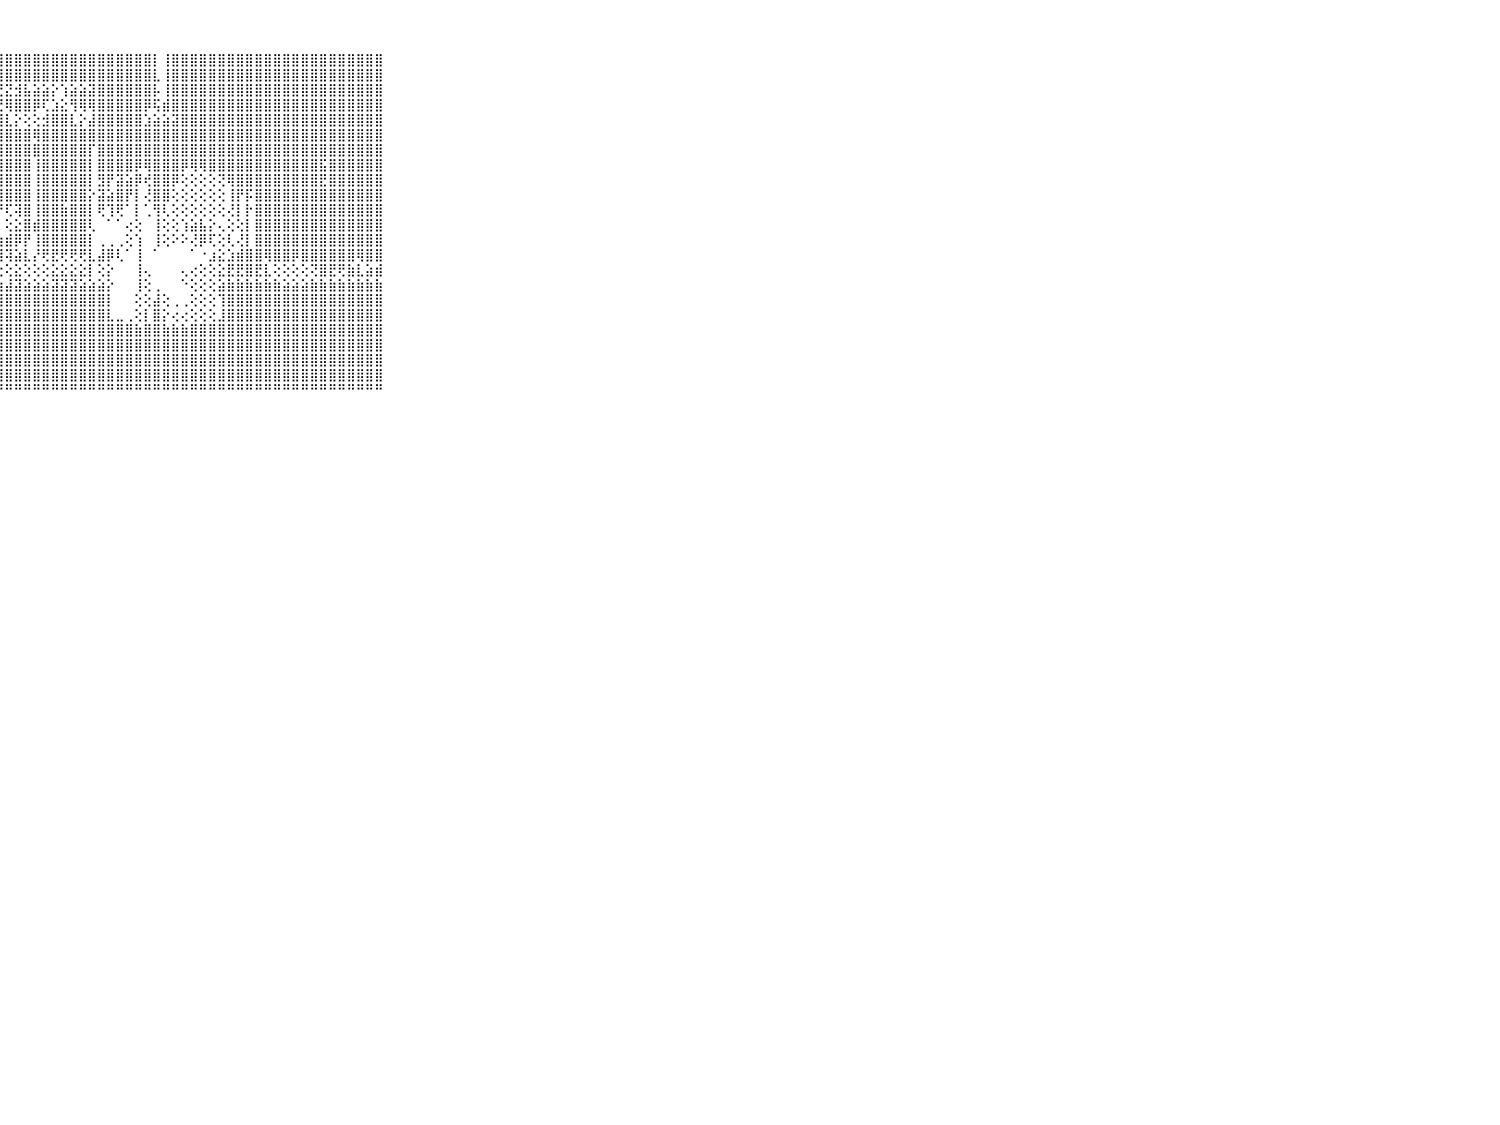

⠀⠀⠀⠀⠀⠀⠀⠀⠀⠀⠀⢱⣿⣿⣿⣿⣿⣿⣿⣿⣿⣿⣿⣿⣿⣿⣿⣿⣿⣿⣿⣿⣿⣿⣿⣿⣿⣿⣿⣿⣿⣿⣿⣿⡇⢸⣿⣿⣿⣿⣿⣿⣿⣿⣿⣿⣿⣿⣿⣿⣿⣿⣿⣿⣿⣿⣿⣿⣿⠀⠀⠀⠀⠀⠀⠀⠀⠀⠀⠀⠀
⠀⠀⠀⠀⠀⠀⠀⠀⠀⠀⠀⢸⣿⣿⣿⣿⣿⣿⣿⣿⣿⣿⣿⣿⣿⣿⣿⣿⣿⣿⣿⣿⣿⣿⣿⣿⣿⣿⣿⣿⣿⣿⣿⣿⣇⢸⣿⣿⣿⣿⣿⣿⣿⣿⣿⣿⣿⣿⣿⣿⣿⣿⣿⣿⣿⣿⣿⣿⣿⠀⠀⠀⠀⠀⠀⠀⠀⠀⠀⠀⠀
⠀⠀⠀⠀⠀⠀⠀⠀⠀⠀⠀⢸⣿⣿⣿⣿⣿⢟⢝⢝⢝⢝⣝⣝⣿⣝⣝⢝⣝⣺⣧⣵⣵⡕⢱⣵⣵⣽⣿⣿⣿⣿⣿⣿⡧⢸⣿⣿⣿⣿⣿⣿⣿⣿⣿⣿⣿⣿⣿⣿⣿⣿⣿⣿⣿⣿⣿⣿⣿⠀⠀⠀⠀⠀⠀⠀⠀⠀⠀⠀⠀
⠀⠀⠀⠀⠀⠀⠀⠀⠀⠀⠀⢸⣿⣿⣿⣿⣿⣱⣿⢟⢕⢻⣿⣿⣿⡿⢕⣜⢿⣿⣿⡿⢏⣱⣕⢻⢿⢿⣿⣿⣿⣿⣿⡿⢯⣾⣿⣿⣿⣿⣿⣿⣿⣿⣿⣿⣿⣿⣿⣿⣿⣿⣿⣿⣿⣿⣿⣿⣿⠀⠀⠀⠀⠀⠀⠀⠀⠀⠀⠀⠀
⠀⠀⠀⠀⠀⠀⠀⠀⠀⠀⠀⢸⣿⣿⣿⣿⣿⢝⢕⢵⣿⣷⢕⢕⢕⣱⣿⣿⣇⡕⢕⢕⣺⣿⣿⣇⡕⣼⣿⣿⣿⣿⣿⣱⣵⣵⣽⣿⣿⣿⣿⣿⣿⣿⣿⣿⣿⣿⣿⣿⣿⣿⣿⣿⣿⣿⣿⣿⣿⠀⠀⠀⠀⠀⠀⠀⠀⠀⠀⠀⠀
⠀⠀⠀⠀⠀⠀⠀⠀⠀⠀⠀⣸⣿⣿⣿⣿⣿⣱⣷⣿⣿⣿⣿⡷⢵⣿⣿⣿⣿⣿⣿⢿⣿⣿⣿⣿⣿⣿⣿⣿⣿⣿⣿⣿⣿⣿⣿⣿⣿⣿⣿⣿⣿⣿⣿⣿⣿⣿⣿⣿⣿⣿⣿⣿⣿⣿⣿⣿⣿⠀⠀⠀⠀⠀⠀⠀⠀⠀⠀⠀⠀
⠀⠀⠀⠀⠀⠀⠀⠀⠀⠀⠀⢝⣿⣿⣿⣿⣿⢝⢹⣿⣿⣿⣿⣿⢹⣿⣿⣿⣿⣿⣿⣿⣿⣿⣿⣿⣿⡏⣿⣿⣿⣿⣿⣿⣿⣿⣿⣿⣿⣿⣿⣿⣿⣿⣿⣿⣿⣿⣿⣿⣿⣿⣿⣿⣿⣿⣿⣿⣿⠀⠀⠀⠀⠀⠀⠀⠀⠀⠀⠀⠀
⠀⠀⠀⠀⠀⠀⠀⠀⠀⠀⠀⢕⣿⣿⣿⣿⣿⢕⢸⣿⣿⣿⡿⣿⣼⣿⣿⣿⣿⣿⣿⢸⣿⣿⣿⣿⣿⡇⣿⣿⣿⣿⡿⢿⣿⣿⣿⡿⢿⢿⣿⣿⣿⣿⣿⣿⣿⣿⣿⣿⣿⣿⣯⣿⣿⣿⣿⣿⣿⠀⠀⠀⠀⠀⠀⠀⠀⠀⠀⠀⠀
⠀⠀⠀⠀⠀⠀⠀⠀⠀⠀⠀⢕⣿⣿⣿⣿⣿⢕⣾⣿⣿⣿⢻⣿⣯⣿⣿⣿⣿⣿⣿⢸⣿⣿⣿⣿⣿⡇⣻⡟⣽⣵⡿⢞⣿⣿⡿⢕⢕⢕⢕⢝⢿⣿⣿⣿⣿⣿⣿⣿⣿⣿⣟⣿⣿⣿⣿⣿⣿⠀⠀⠀⠀⠀⠀⠀⠀⠀⠀⠀⠀
⠀⠀⠀⠀⠀⠀⠀⠀⠀⠀⠀⢕⣿⣿⣿⣿⣿⣿⢔⠈⠙⢛⣿⣿⣿⣿⣿⣿⣿⣿⣿⢸⣿⣿⣿⣿⣿⡕⣽⣵⣿⡟⡇⢜⣿⣿⢕⢕⢕⢕⢕⢕⢸⡟⡯⣿⣿⣿⣿⣿⣿⣿⣿⣿⣿⣿⣿⣿⣿⠀⠀⠀⠀⠀⠀⠀⠀⠀⠀⠀⠀
⠀⠀⠀⠀⠀⠀⠀⠀⠀⠀⠀⢕⣿⣿⣿⣿⣿⡿⠑⠀⠀⠄⢝⢝⣿⣿⣿⡟⢏⢽⣿⢸⣿⣿⣷⣿⣿⡇⢟⢹⢟⠁⡇⢁⢻⢇⢕⢕⢕⢕⢕⢕⢜⡇⡗⣿⣿⣿⣿⣿⣿⣿⣿⣿⣿⣿⣿⣿⣿⠀⠀⠀⠀⠀⠀⠀⠀⠀⠀⠀⠀
⠀⠀⠀⠀⠀⠀⠀⠀⠀⠀⠀⢕⣿⣿⣿⣿⣿⡇⠀⠀⢀⣄⣵⣷⣿⣿⣿⡇⢕⣕⣿⣾⣿⣿⣿⣿⣿⢇⠀⠁⠁⢔⢕⠀⢸⢕⢕⢱⣵⣧⡕⢄⢕⢕⡇⣿⣿⣿⣿⣿⣿⣿⣿⣿⣿⣿⣿⣿⣿⠀⠀⠀⠀⠀⠀⠀⠀⠀⠀⠀⠀
⠀⠀⠀⠀⠀⠀⠀⠀⠀⠀⠀⢕⣿⣿⣿⣿⣿⣧⣶⣾⠟⠛⠋⠉⢝⢿⣿⣷⣾⡿⡟⢸⣿⣿⣿⣿⣿⡇⢀⢀⢀⢕⢱⠀⢸⢕⠕⠕⢜⡿⢏⢕⢇⢜⡇⣿⣿⣿⣿⣿⣿⣿⣿⣿⣿⣿⣿⣿⣿⠀⠀⠀⠀⠀⠀⠀⠀⠀⠀⠀⠀
⠀⠀⠀⠀⠀⠀⠀⠀⠀⠀⠀⢕⢿⢿⢿⢿⢟⢏⠉⠁⠀⠀⠀⠀⠑⢸⢿⢿⢽⣵⣇⡜⢟⣟⢟⢟⢟⣇⣼⡿⢇⠁⢸⠀⠁⠀⠀⠀⠁⠐⣰⣕⣱⣾⣿⣿⢿⣿⣿⡿⣿⣿⣿⣿⣿⣿⢿⣿⣿⠀⠀⠀⠀⠀⠀⠀⠀⠀⠀⠀⠀
⠀⠀⠀⠀⠀⠀⠀⠀⠀⠀⠀⢕⢕⢕⢕⢕⢕⢕⢀⠀⠄⠷⠔⠀⠀⢕⢕⢕⢕⣕⢕⢕⢕⣕⣕⣕⣕⡇⢕⡕⠀⠀⢸⢄⠀⠀⠀⢄⢔⢕⢕⣕⣟⣟⣿⣟⣇⢕⢕⢕⢕⢝⣿⣟⢟⣷⣇⣵⣾⠀⠀⠀⠀⠀⠀⠀⠀⠀⠀⠀⠀
⠀⠀⠀⠀⠀⠀⠀⠀⠀⠀⠀⣕⣕⣕⣕⣕⣕⣕⡕⠀⠀⠀⠀⠀⠀⠕⢱⣵⣼⣽⣵⣵⣵⣽⣽⣽⣵⣵⣵⡕⠀⠀⢸⢕⢀⠀⠀⠑⢕⢕⢕⣵⣷⣷⣷⣷⣷⣷⣵⣵⣵⣷⣷⣷⣷⣷⣷⣷⣷⠀⠀⠀⠀⠀⠀⠀⠀⠀⠀⠀⠀
⠀⠀⠀⠀⠀⠀⠀⠀⠀⠀⠀⣿⣿⣿⣿⣿⣿⣿⣇⠀⠀⠀⠀⠀⠀⠀⢜⣿⣿⣿⣿⣿⣿⣿⣿⣿⣿⣿⣿⡇⠀⠀⢕⢕⣼⢕⢀⢀⢕⢕⢕⢹⣿⣿⣿⣿⣿⣿⣿⣿⣿⣿⣿⣿⣿⣿⣿⣿⣿⠀⠀⠀⠀⠀⠀⠀⠀⠀⠀⠀⠀
⠀⠀⠀⠀⠀⠀⠀⠀⠀⠀⠀⣿⣿⣿⣿⣿⣿⣿⣿⢄⠀⠀⠀⠀⠐⠀⣸⣿⣿⣿⣿⣿⣿⣿⣿⣿⣿⣿⣿⣇⣀⢀⢕⡇⣿⡕⢔⢔⢕⢕⢕⣸⣿⣿⣿⣿⣿⣿⣿⣿⣿⣿⣿⣿⣿⣿⣿⣿⣿⠀⠀⠀⠀⠀⠀⠀⠀⠀⠀⠀⠀
⠀⠀⠀⠀⠀⠀⠀⠀⠀⠀⠀⣿⣿⣿⣿⣿⣿⣿⣿⡇⠀⠀⠀⠀⠀⠐⣿⣿⣿⣿⣿⣿⣿⣿⣿⣿⣿⣿⣿⣿⣿⣿⣷⣿⣿⣷⣷⣷⣿⣿⣿⣿⣿⣿⣿⣿⣿⣿⣿⣿⣿⣿⣿⣿⣿⣿⣿⣿⣿⠀⠀⠀⠀⠀⠀⠀⠀⠀⠀⠀⠀
⠀⠀⠀⠀⠀⠀⠀⠀⠀⠀⠀⣿⣿⣿⣿⣿⣿⣿⣿⣿⠕⠐⠀⠀⠀⢕⣿⣿⣿⣿⣿⣿⣿⣿⣿⣿⣿⣿⣿⣿⣿⣿⣿⣿⣿⣿⣿⣿⣿⣿⣿⣿⣿⣿⣿⣿⣿⣿⣿⣿⣿⣿⣿⣿⣿⣿⣿⣿⣿⠀⠀⠀⠀⠀⠀⠀⠀⠀⠀⠀⠀
⠀⠀⠀⠀⠀⠀⠀⠀⠀⠀⠀⣿⣿⣿⣿⣿⣿⣿⣿⣿⢀⠄⢄⠐⠀⢸⣿⣿⣿⣿⣿⣿⣿⣿⣿⣿⣿⣿⣿⣿⣿⣿⣿⣿⣿⣿⣿⣿⣿⣿⣿⣿⣿⣿⣿⣿⣿⣿⣿⣿⣿⣿⣿⣿⣿⣿⣿⣿⣿⠀⠀⠀⠀⠀⠀⠀⠀⠀⠀⠀⠀
⠀⠀⠀⠀⠀⠀⠀⠀⠀⠀⠀⣿⣿⣿⣿⣿⣿⣿⣿⣧⣱⣴⣴⡇⠀⢸⣿⣿⣿⣿⣿⣿⣿⣿⣿⣿⣿⣿⣿⣿⣿⣿⣿⣿⣿⣿⣿⣿⣿⣿⣿⣿⣿⣿⣿⣿⣿⣿⣿⣿⣿⣿⣿⣿⣿⣿⣿⣿⣿⠀⠀⠀⠀⠀⠀⠀⠀⠀⠀⠀⠀
⠀⠀⠀⠀⠀⠀⠀⠀⠀⠀⠀⠛⠛⠛⠛⠛⠛⠛⠛⠛⠛⠛⠛⠁⠀⠘⠛⠛⠛⠛⠛⠛⠛⠛⠛⠛⠛⠛⠛⠛⠛⠛⠛⠛⠛⠛⠛⠛⠛⠛⠛⠛⠛⠛⠛⠛⠛⠛⠛⠛⠛⠛⠛⠛⠛⠛⠛⠛⠛⠀⠀⠀⠀⠀⠀⠀⠀⠀⠀⠀⠀